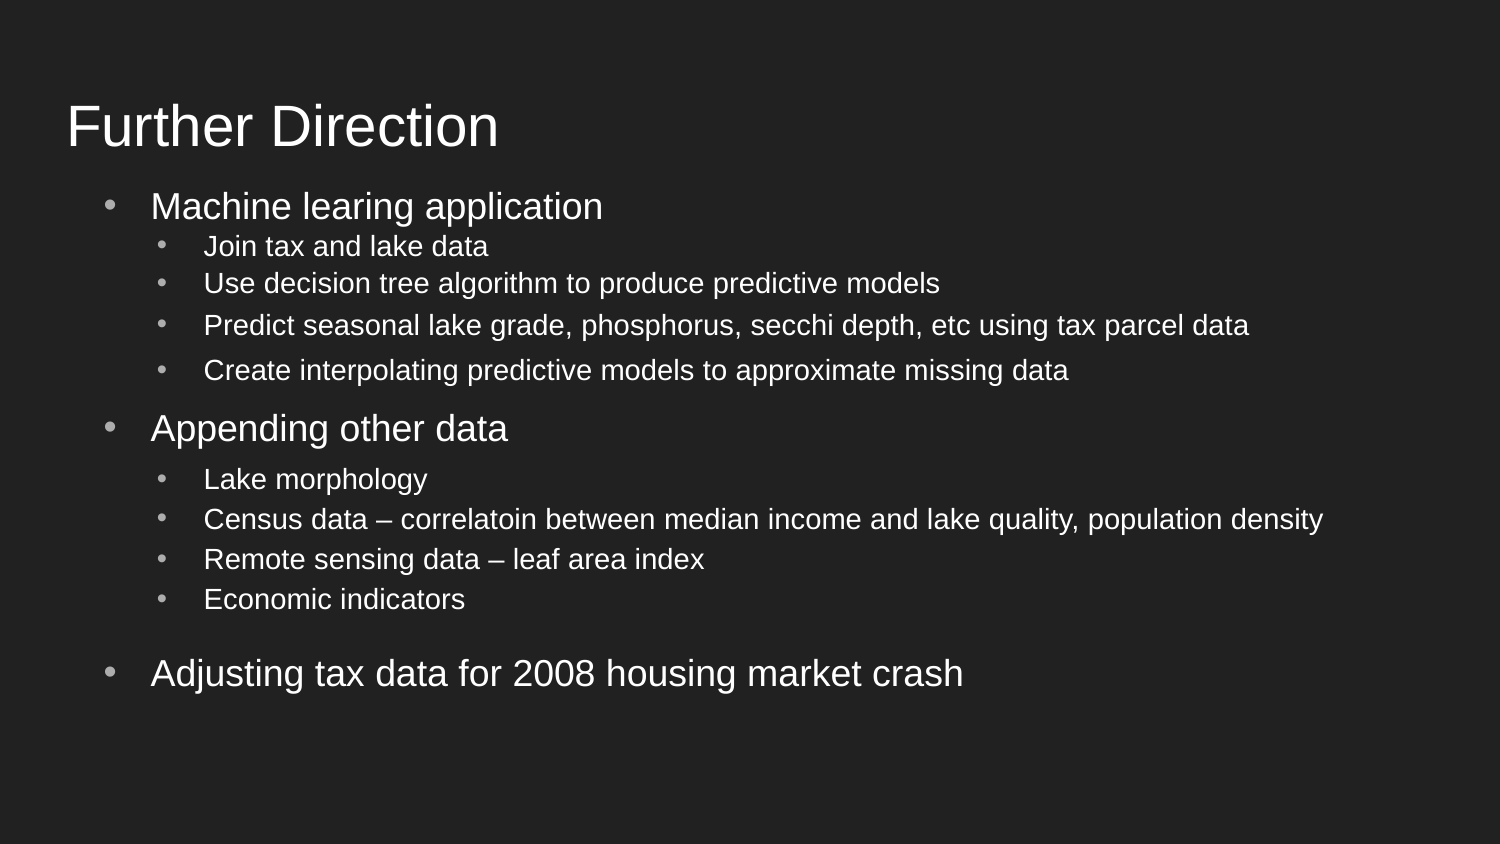

# Further Direction
Machine learing application
Join tax and lake data
Use decision tree algorithm to produce predictive models
Predict seasonal lake grade, phosphorus, secchi depth, etc using tax parcel data
Create interpolating predictive models to approximate missing data
Appending other data
Lake morphology
Census data – correlatoin between median income and lake quality, population density
Remote sensing data – leaf area index
Economic indicators
Adjusting tax data for 2008 housing market crash